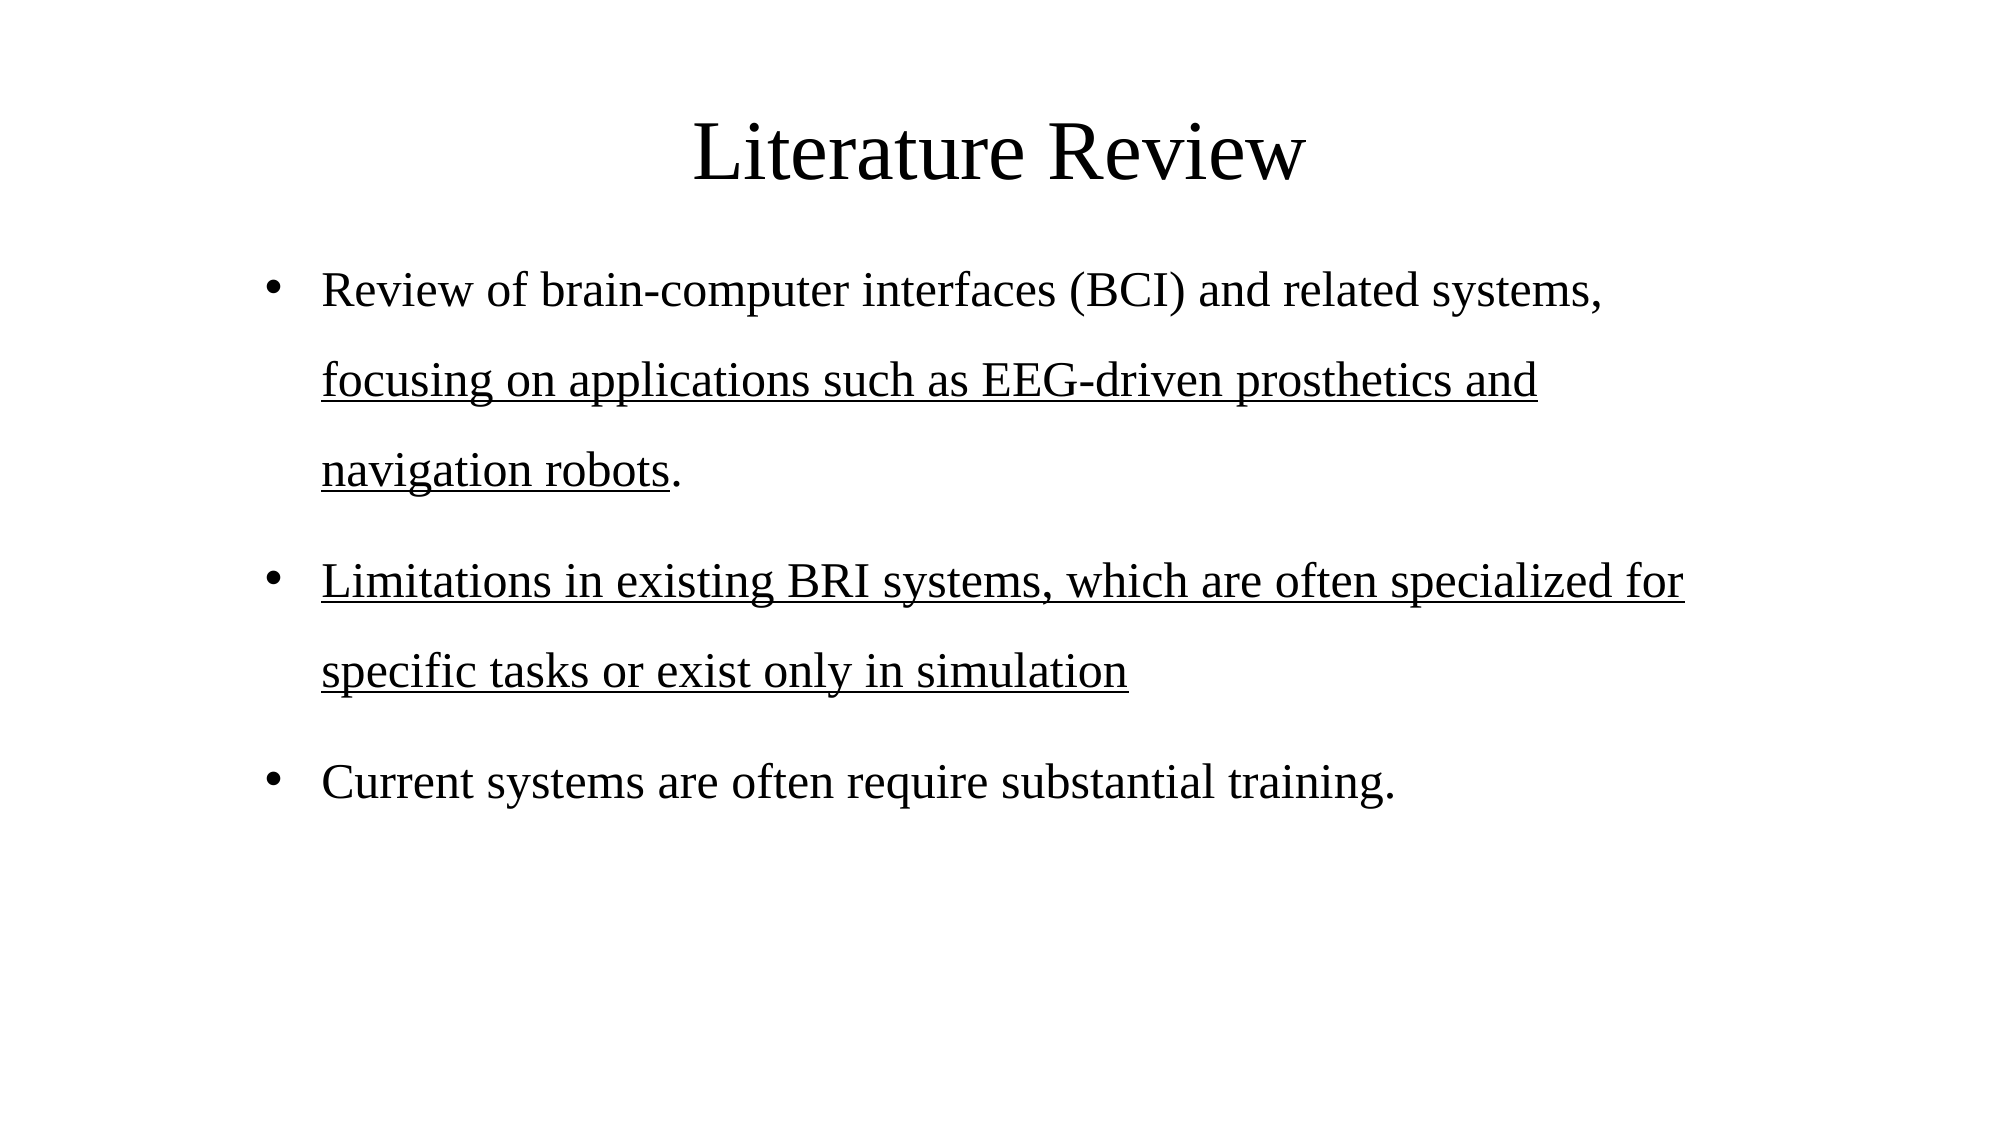

# Literature Review
Review of brain-computer interfaces (BCI) and related systems, focusing on applications such as EEG-driven prosthetics and navigation robots.
Limitations in existing BRI systems, which are often specialized for specific tasks or exist only in simulation
Current systems are often require substantial training.